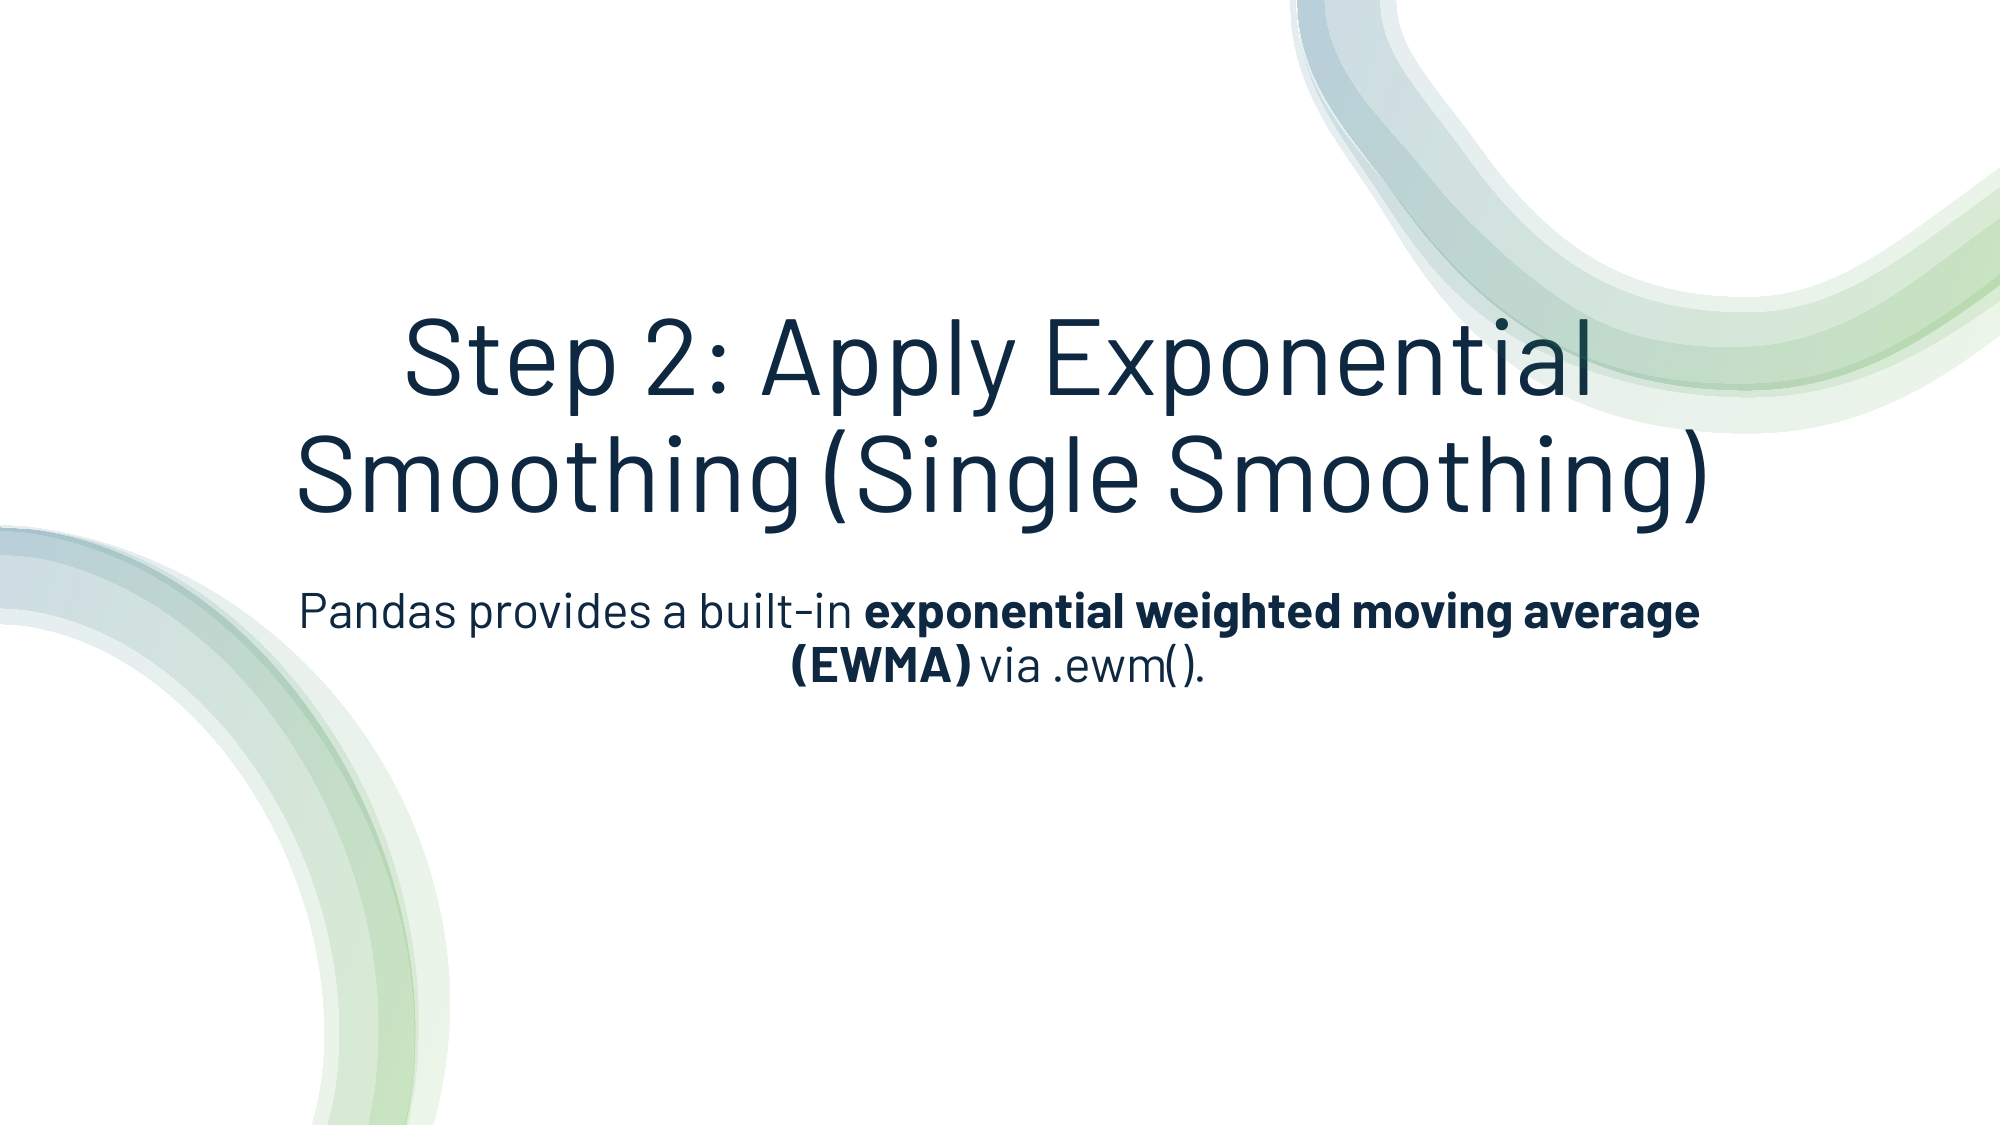

# Step 2: Apply Exponential Smoothing (Single Smoothing)
Pandas provides a built-in exponential weighted moving average (EWMA) via .ewm().